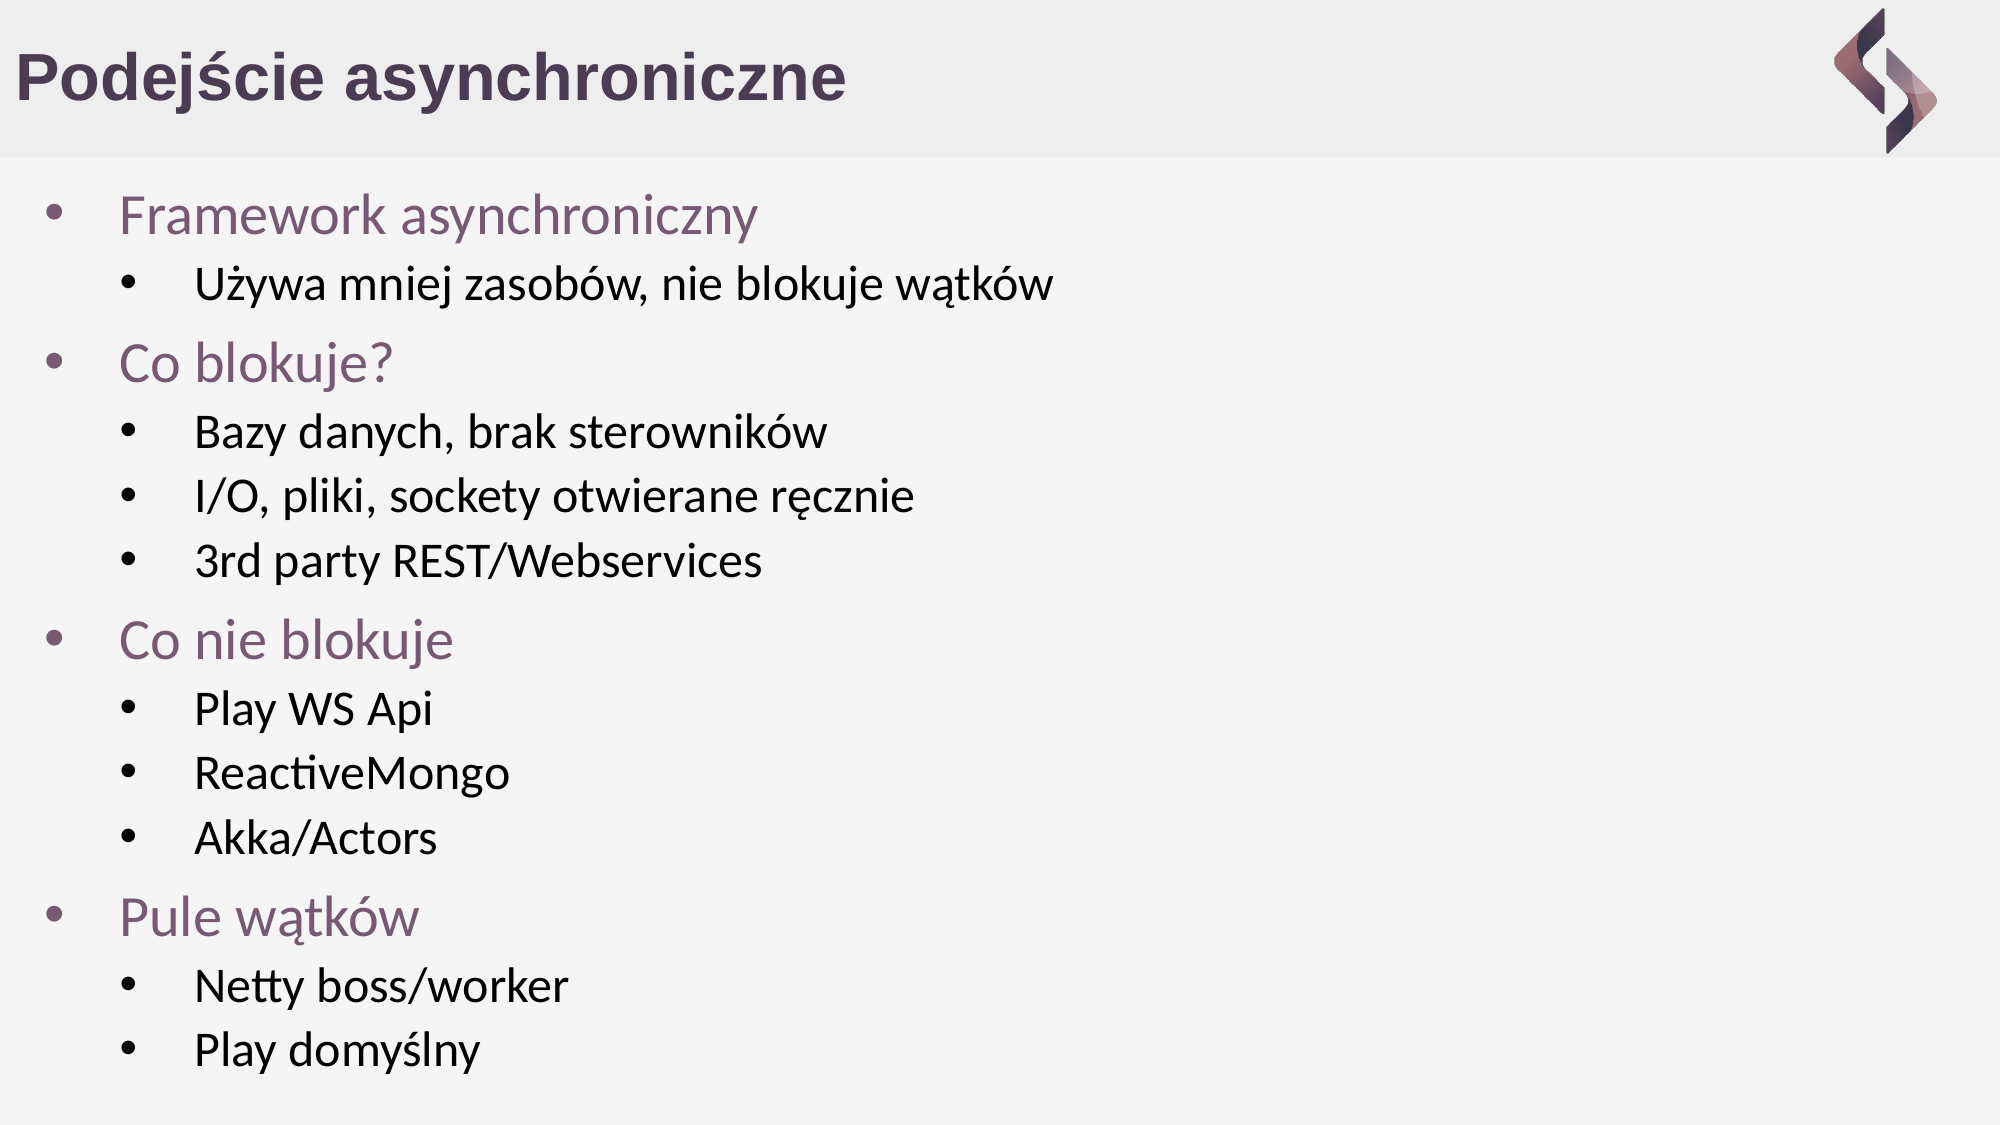

# Podejście asynchroniczne
Framework asynchroniczny
Używa mniej zasobów, nie blokuje wątków
Co blokuje?
Bazy danych, brak sterowników
I/O, pliki, sockety otwierane ręcznie
3rd party REST/Webservices
Co nie blokuje
Play WS Api
ReactiveMongo
Akka/Actors
Pule wątków
Netty boss/worker
Play domyślny